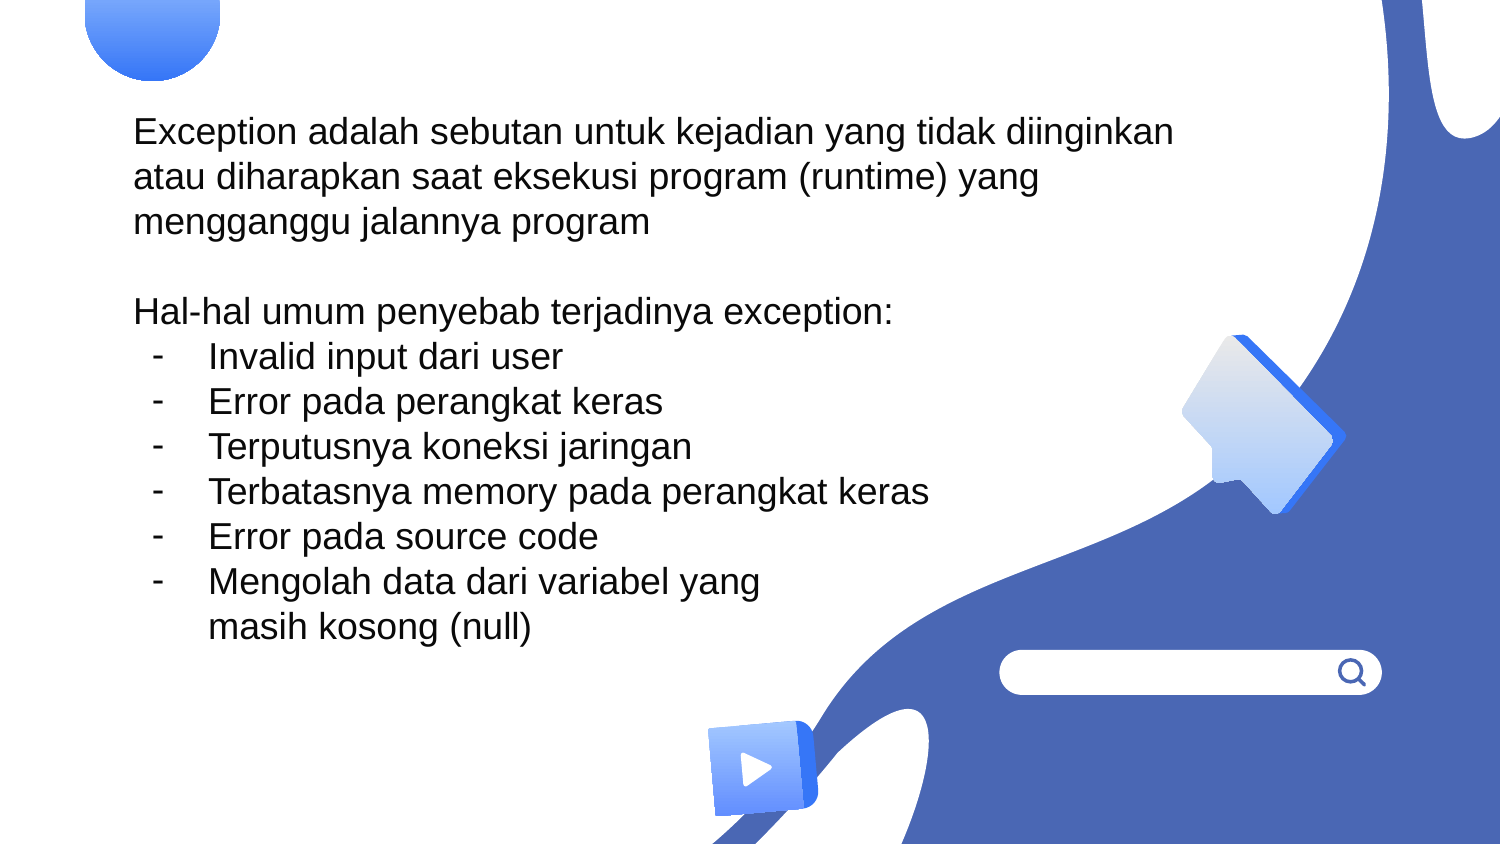

# Exception adalah sebutan untuk kejadian yang tidak diinginkan atau diharapkan saat eksekusi program (runtime) yang mengganggu jalannya program

Hal-hal umum penyebab terjadinya exception:
Invalid input dari user
Error pada perangkat keras
Terputusnya koneksi jaringan
Terbatasnya memory pada perangkat keras
Error pada source code
Mengolah data dari variabel yang
masih kosong (null)